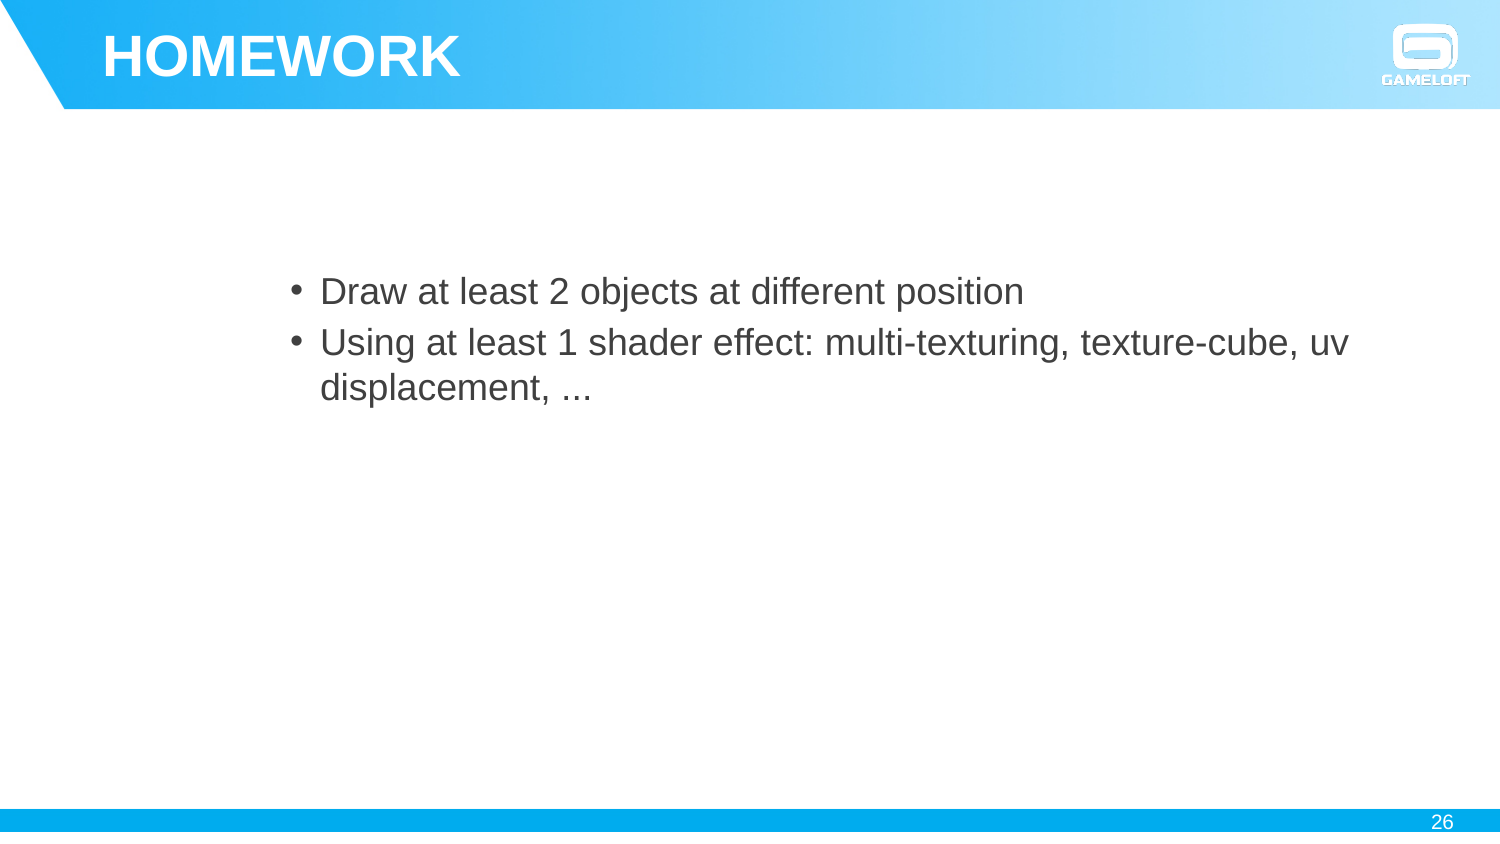

# Homework

Draw at least 2 objects at different position
Using at least 1 shader effect: multi-texturing, texture-cube, uv displacement, ...
26